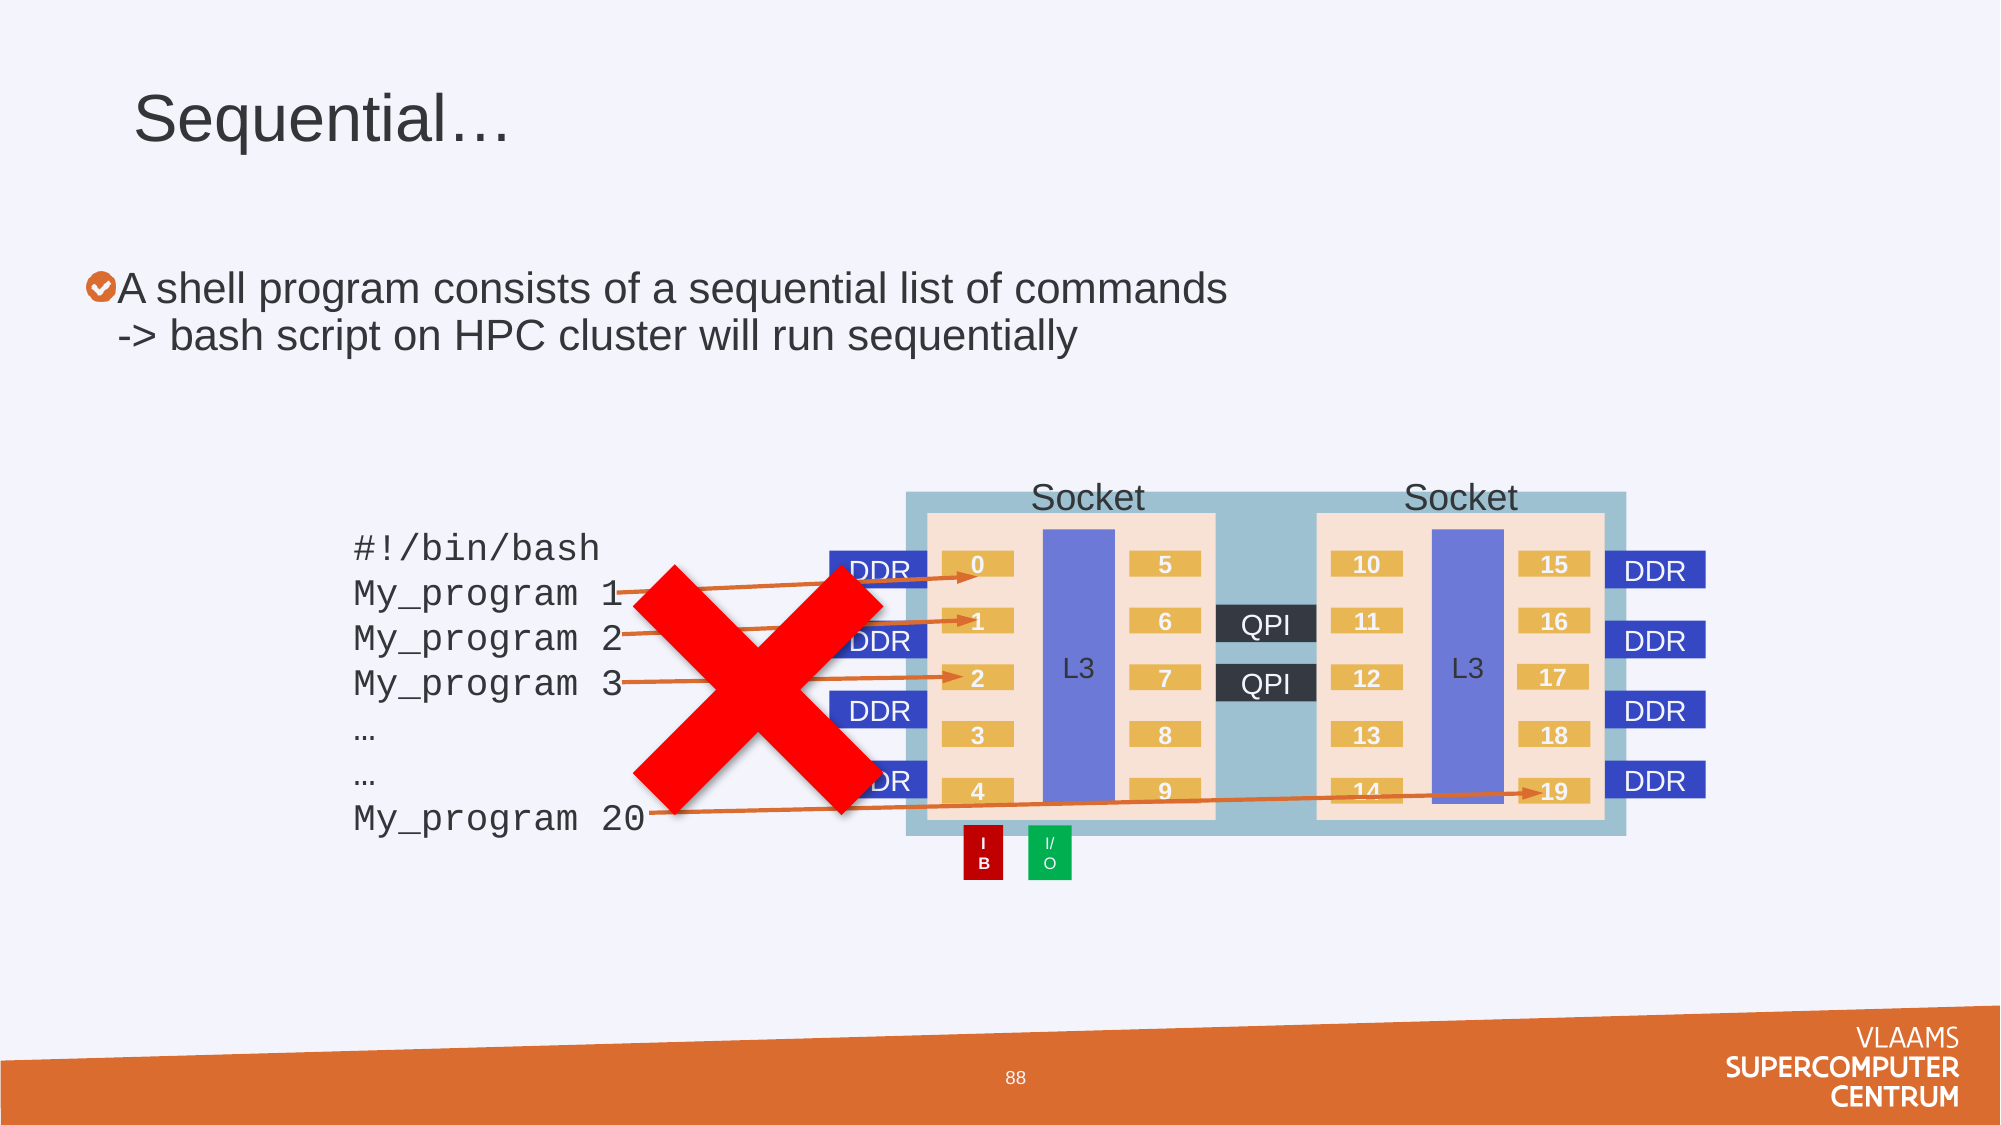

Sequential…
A shell program consists of a sequential list of commands
-> bash script on HPC cluster will run sequentially
Socket 0

Socket 1

L3
10
15
11
16
12
13
18
14
19
L3
0
5
DDR
DDR
QPI
1
6
DDR
DDR
L1
L2
QPI
17
2
7
core0
DDR
DDR
3
8
DDR
DDR
4
9
IB
I/O
#!/bin/bash
My_program 1
My_program 2
My_program 3
…
…
My_program 20

88